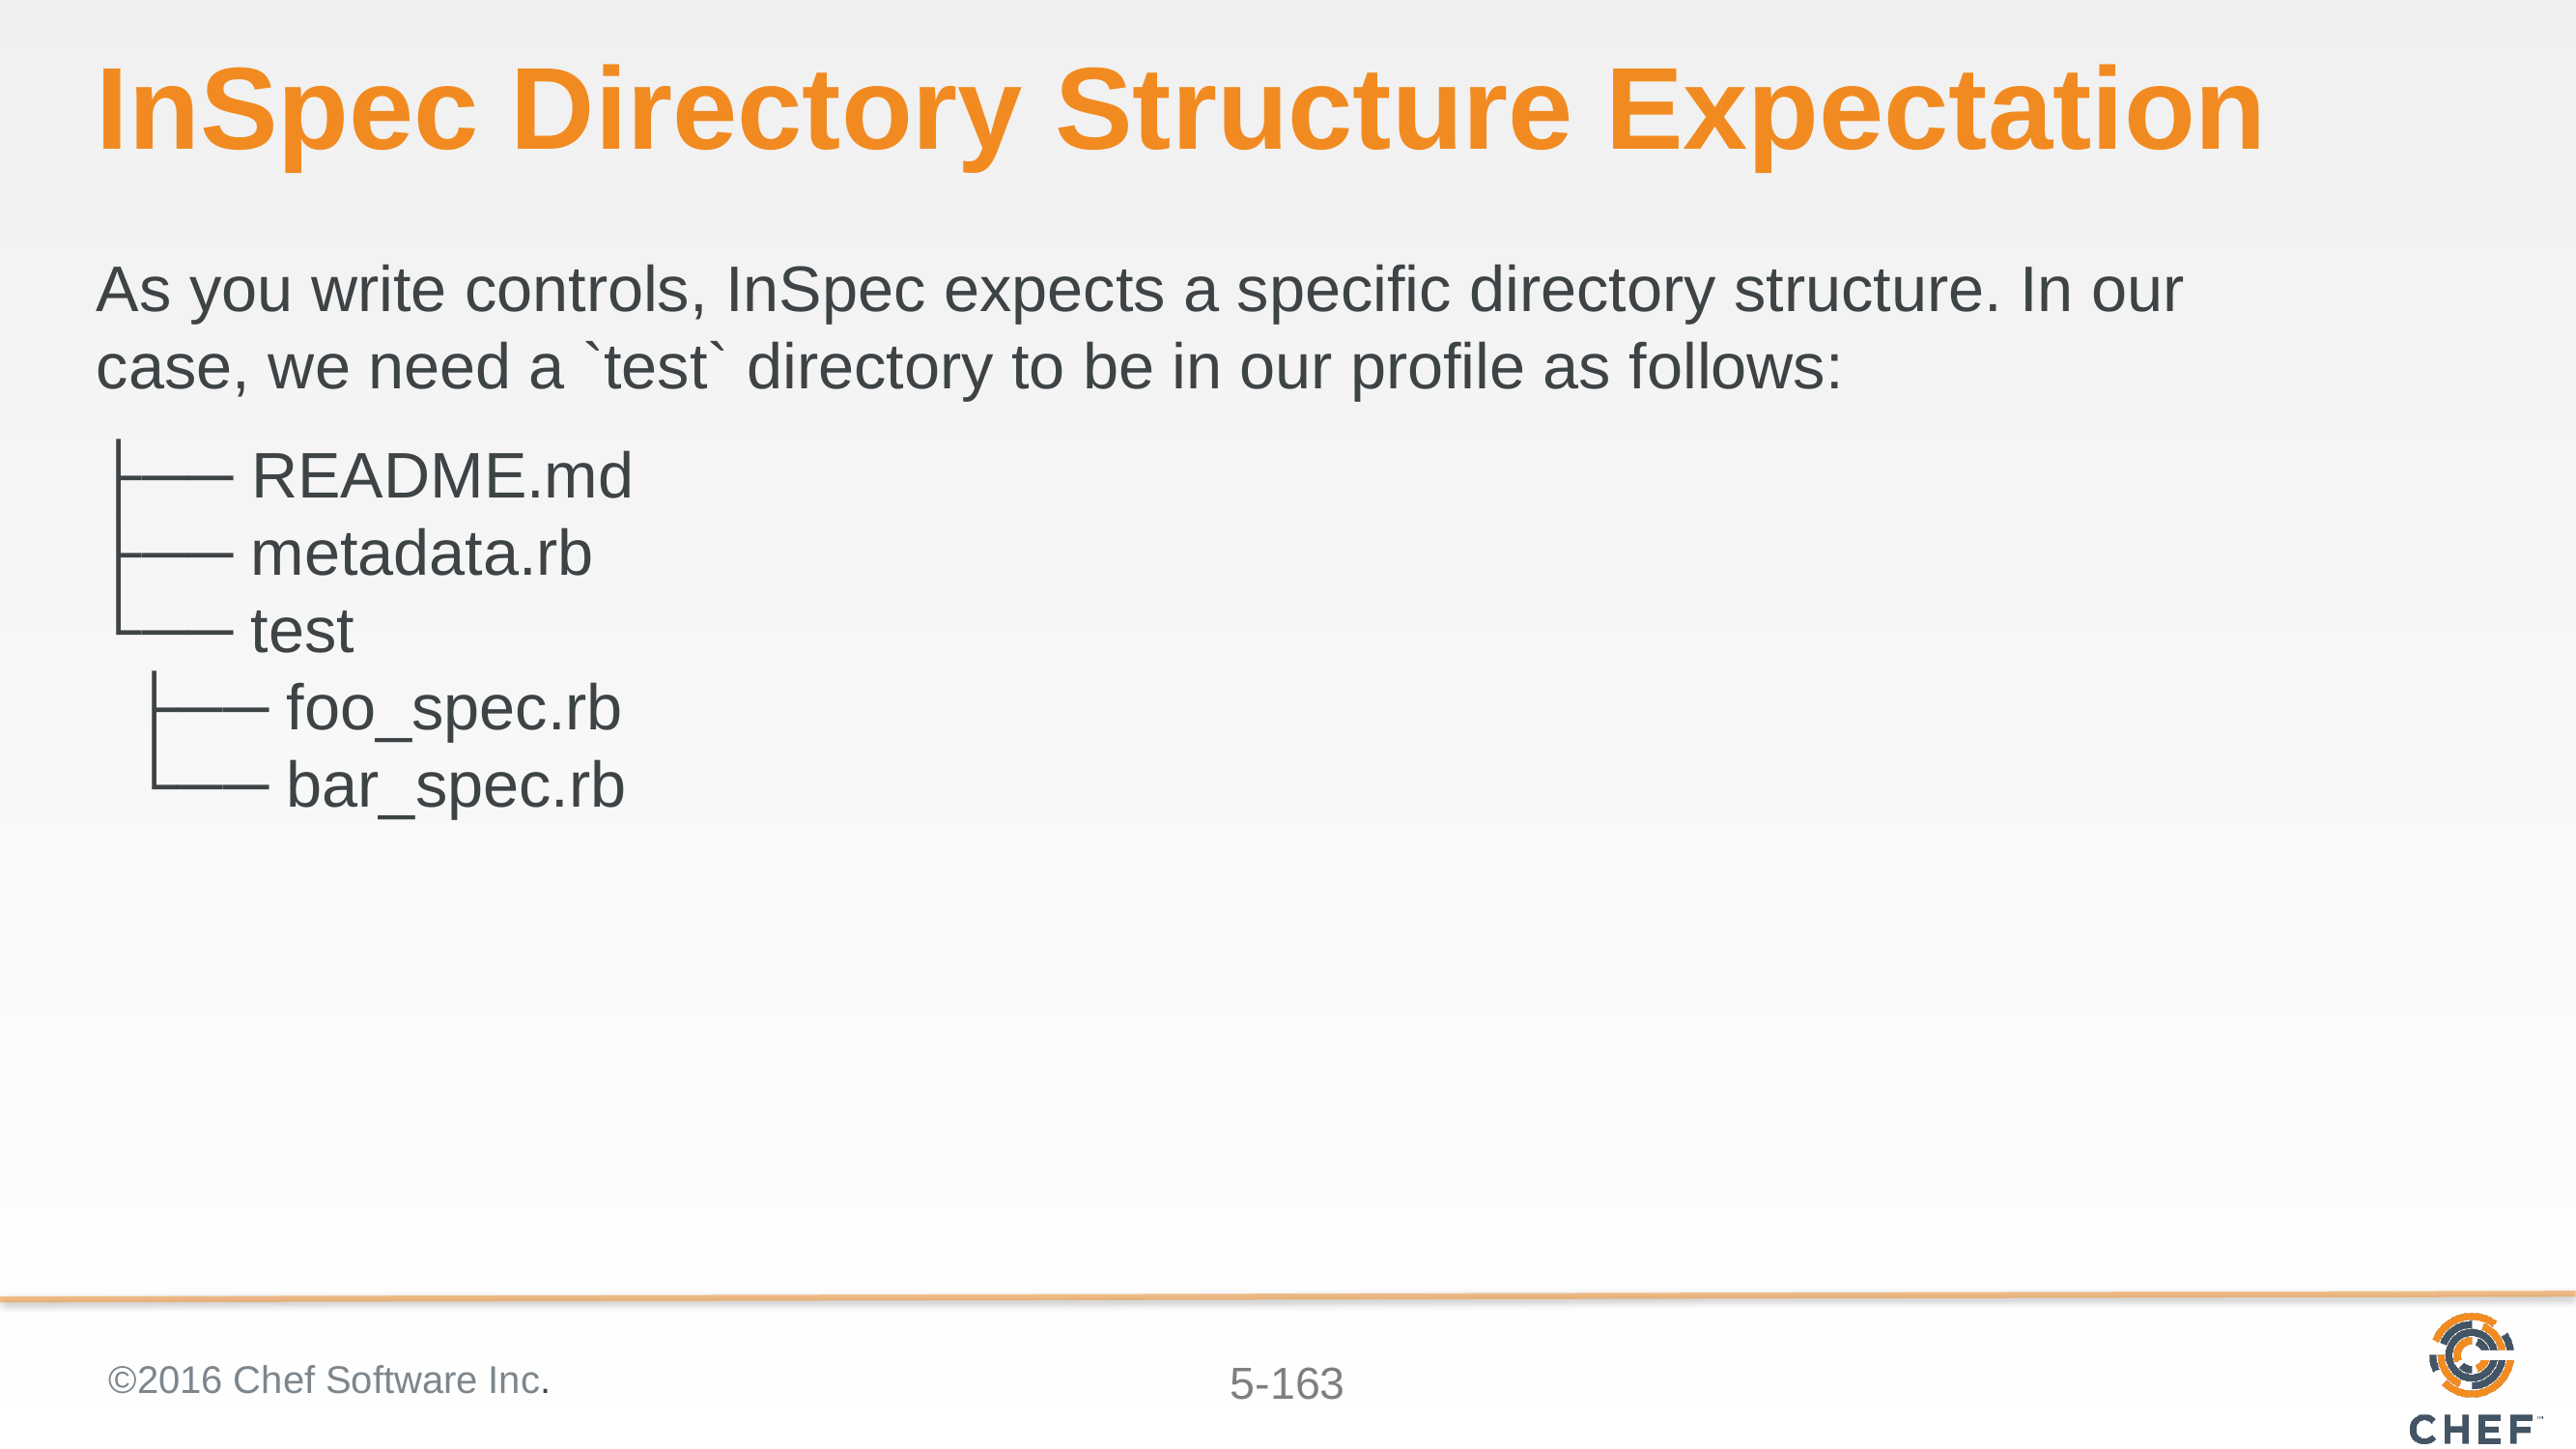

# InSpec Directory Structure Expectation
As you write controls, InSpec expects a specific directory structure. In our case, we need a `test` directory to be in our profile as follows:
├── README.md
├── metadata.rb
└── test
  ├── foo_spec.rb
  └── bar_spec.rb